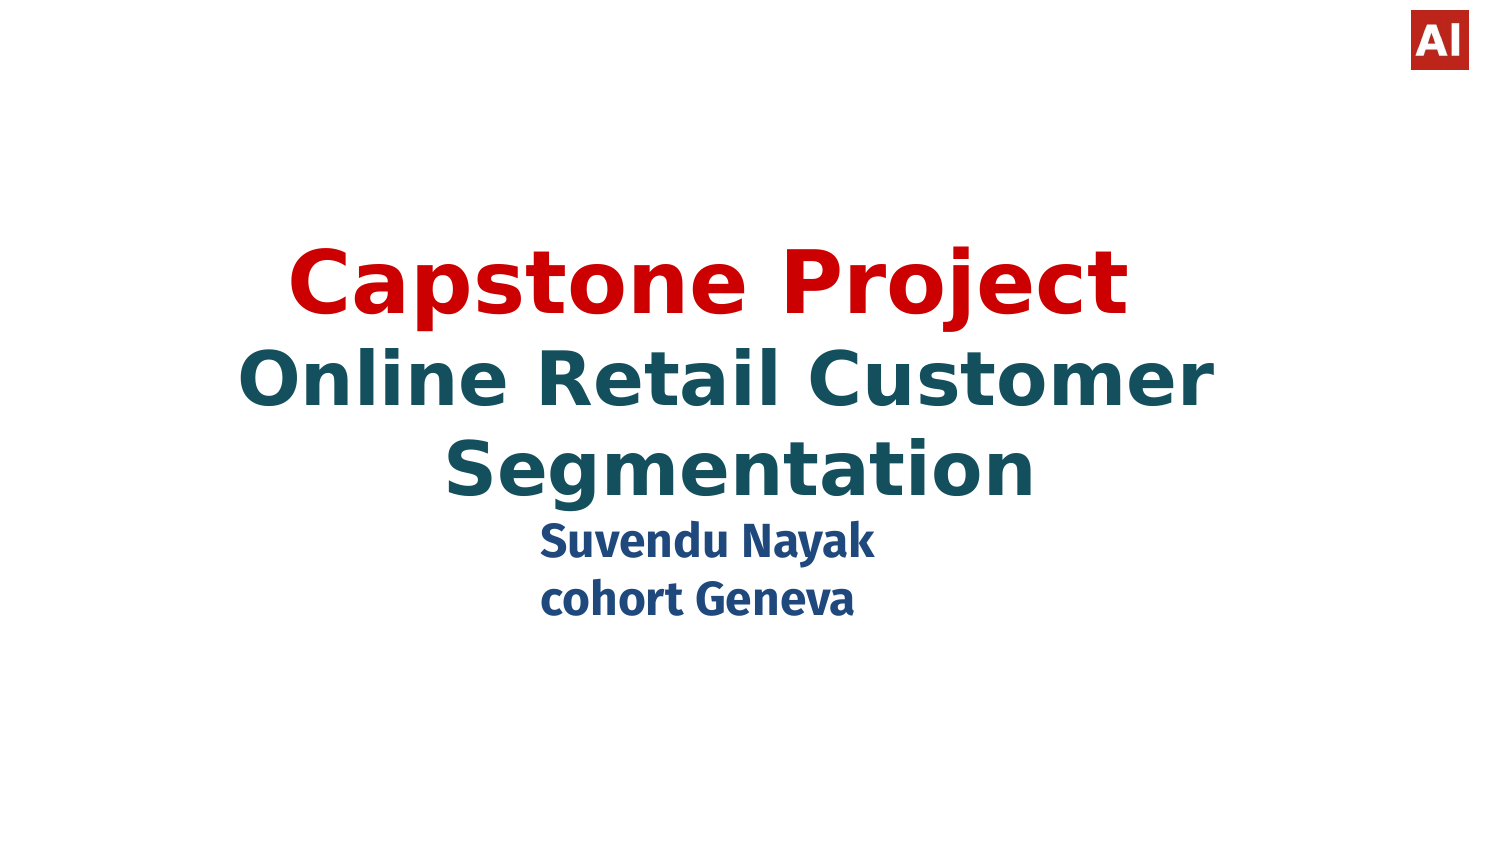

# Capstone Project
Online Retail Customer  Segmentation
Suvendu Nayak
cohort Geneva